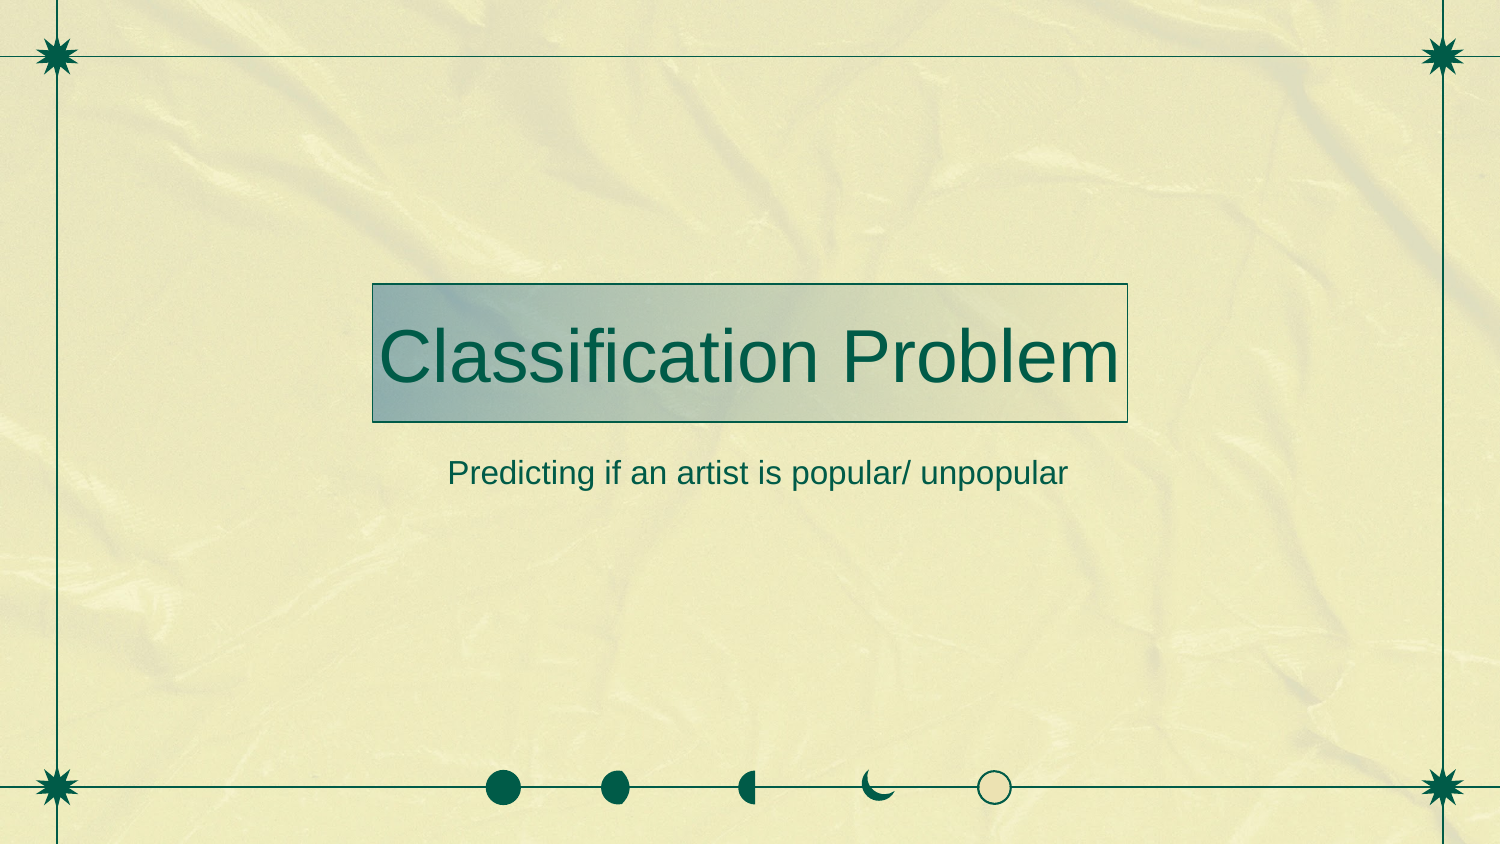

# Classification Problem
Predicting if an artist is popular/ unpopular